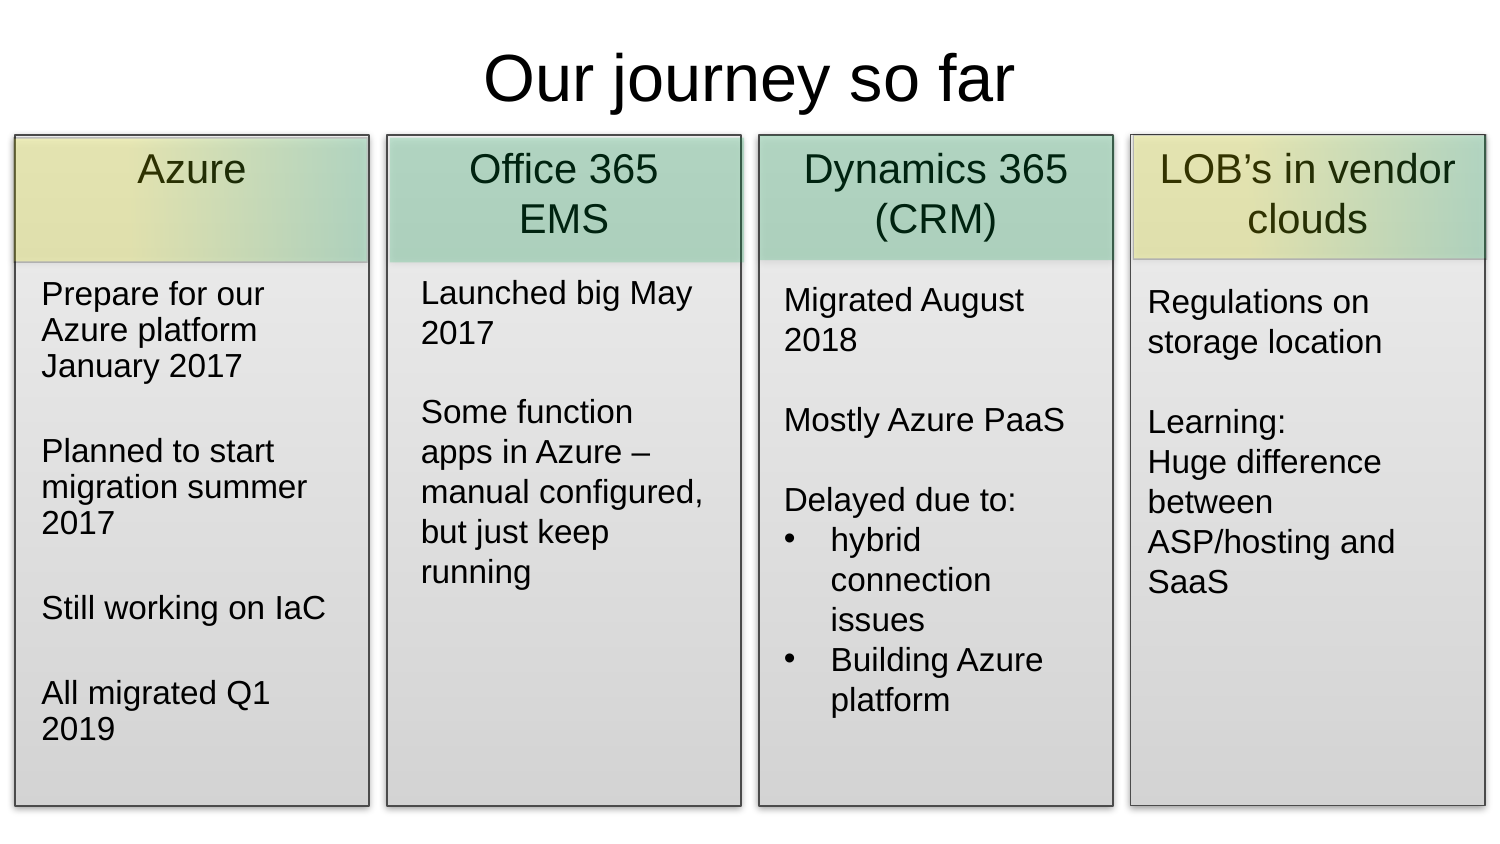

# Our journey so far

LOB’s in vendor clouds
Azure
Office 365
EMS
Dynamics 365
(CRM)

Launched big May 2017

Some function apps in Azure – manual configured, but just keep running

Prepare for our Azure platform January 2017

Planned to start migration summer 2017

Still working on IaC

All migrated Q1 2019
Migrated August 2018

Mostly Azure PaaS

Delayed due to:
hybrid connection issues
Building Azure platform
Regulations on storage location

Learning:
Huge difference between ASP/hosting and SaaS